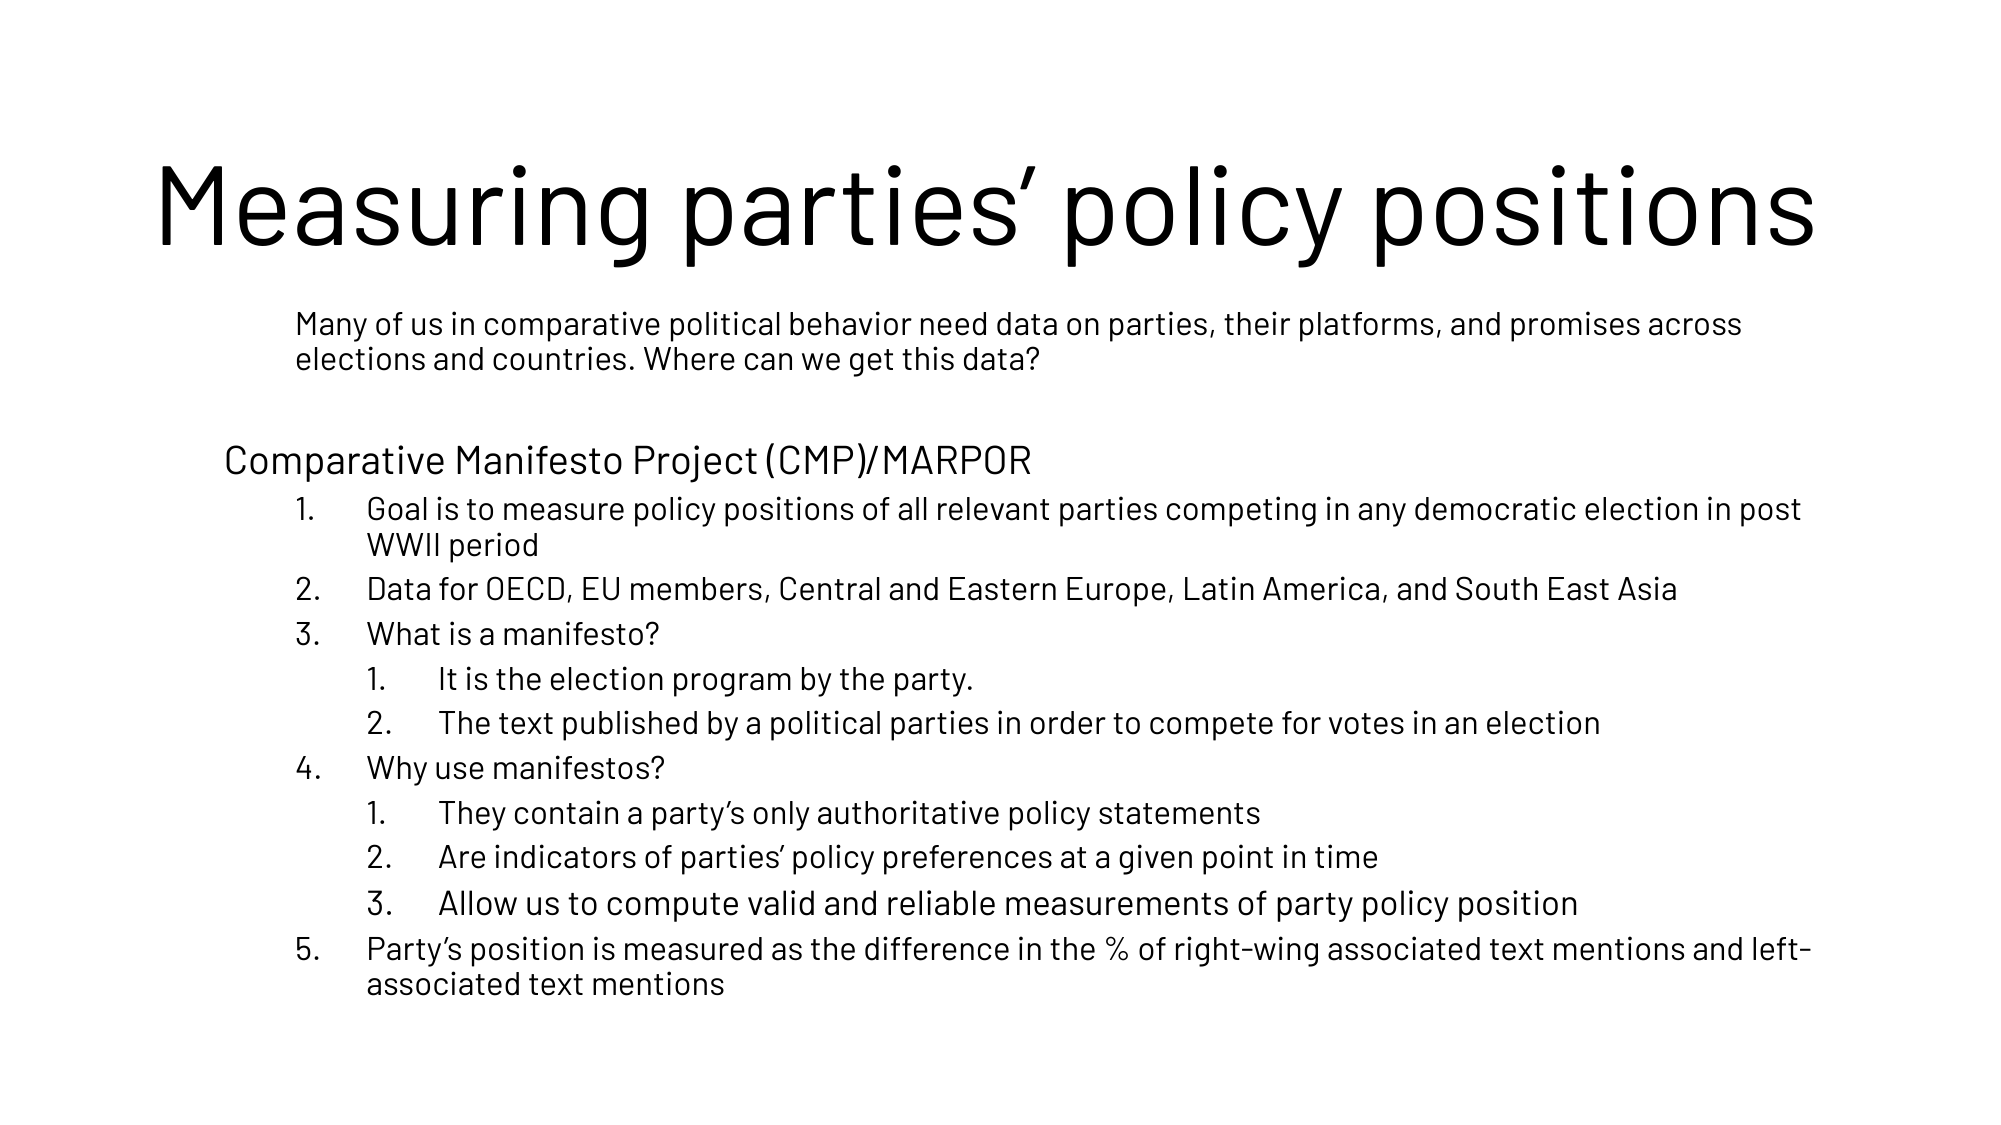

# Measuring parties’ policy positions
Many of us in comparative political behavior need data on parties, their platforms, and promises across elections and countries. Where can we get this data?

Comparative Manifesto Project (CMP)/MARPOR
Goal is to measure policy positions of all relevant parties competing in any democratic election in post WWII period
Data for OECD, EU members, Central and Eastern Europe, Latin America, and South East Asia
What is a manifesto?
It is the election program by the party.
The text published by a political parties in order to compete for votes in an election
Why use manifestos?
They contain a party’s only authoritative policy statements
Are indicators of parties’ policy preferences at a given point in time
Allow us to compute valid and reliable measurements of party policy position
Party’s position is measured as the difference in the % of right-wing associated text mentions and left-associated text mentions